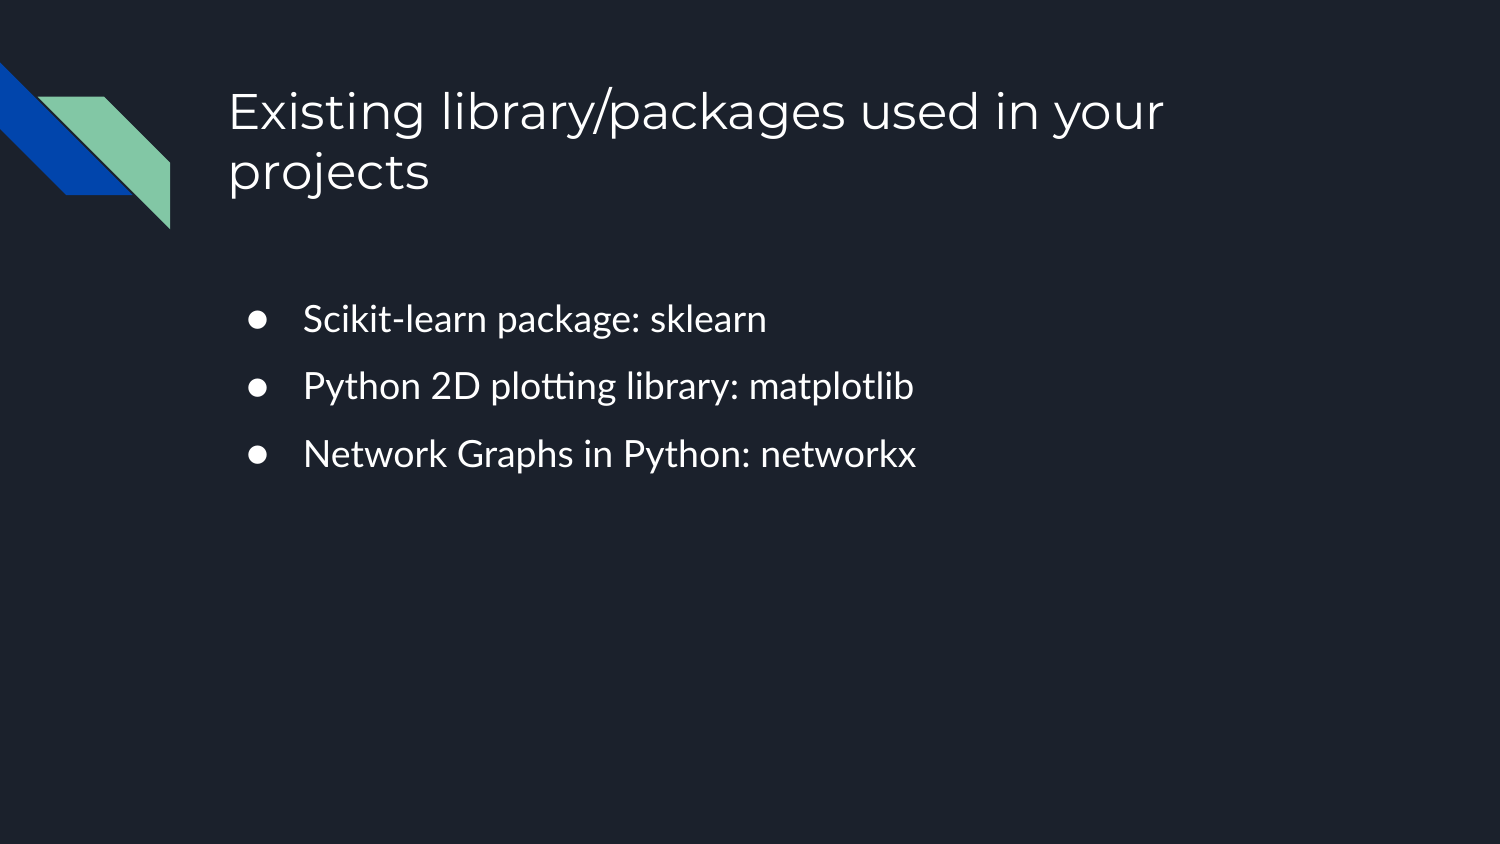

# Existing library/packages used in your projects
Scikit-learn package: sklearn
Python 2D plotting library: matplotlib
Network Graphs in Python: networkx